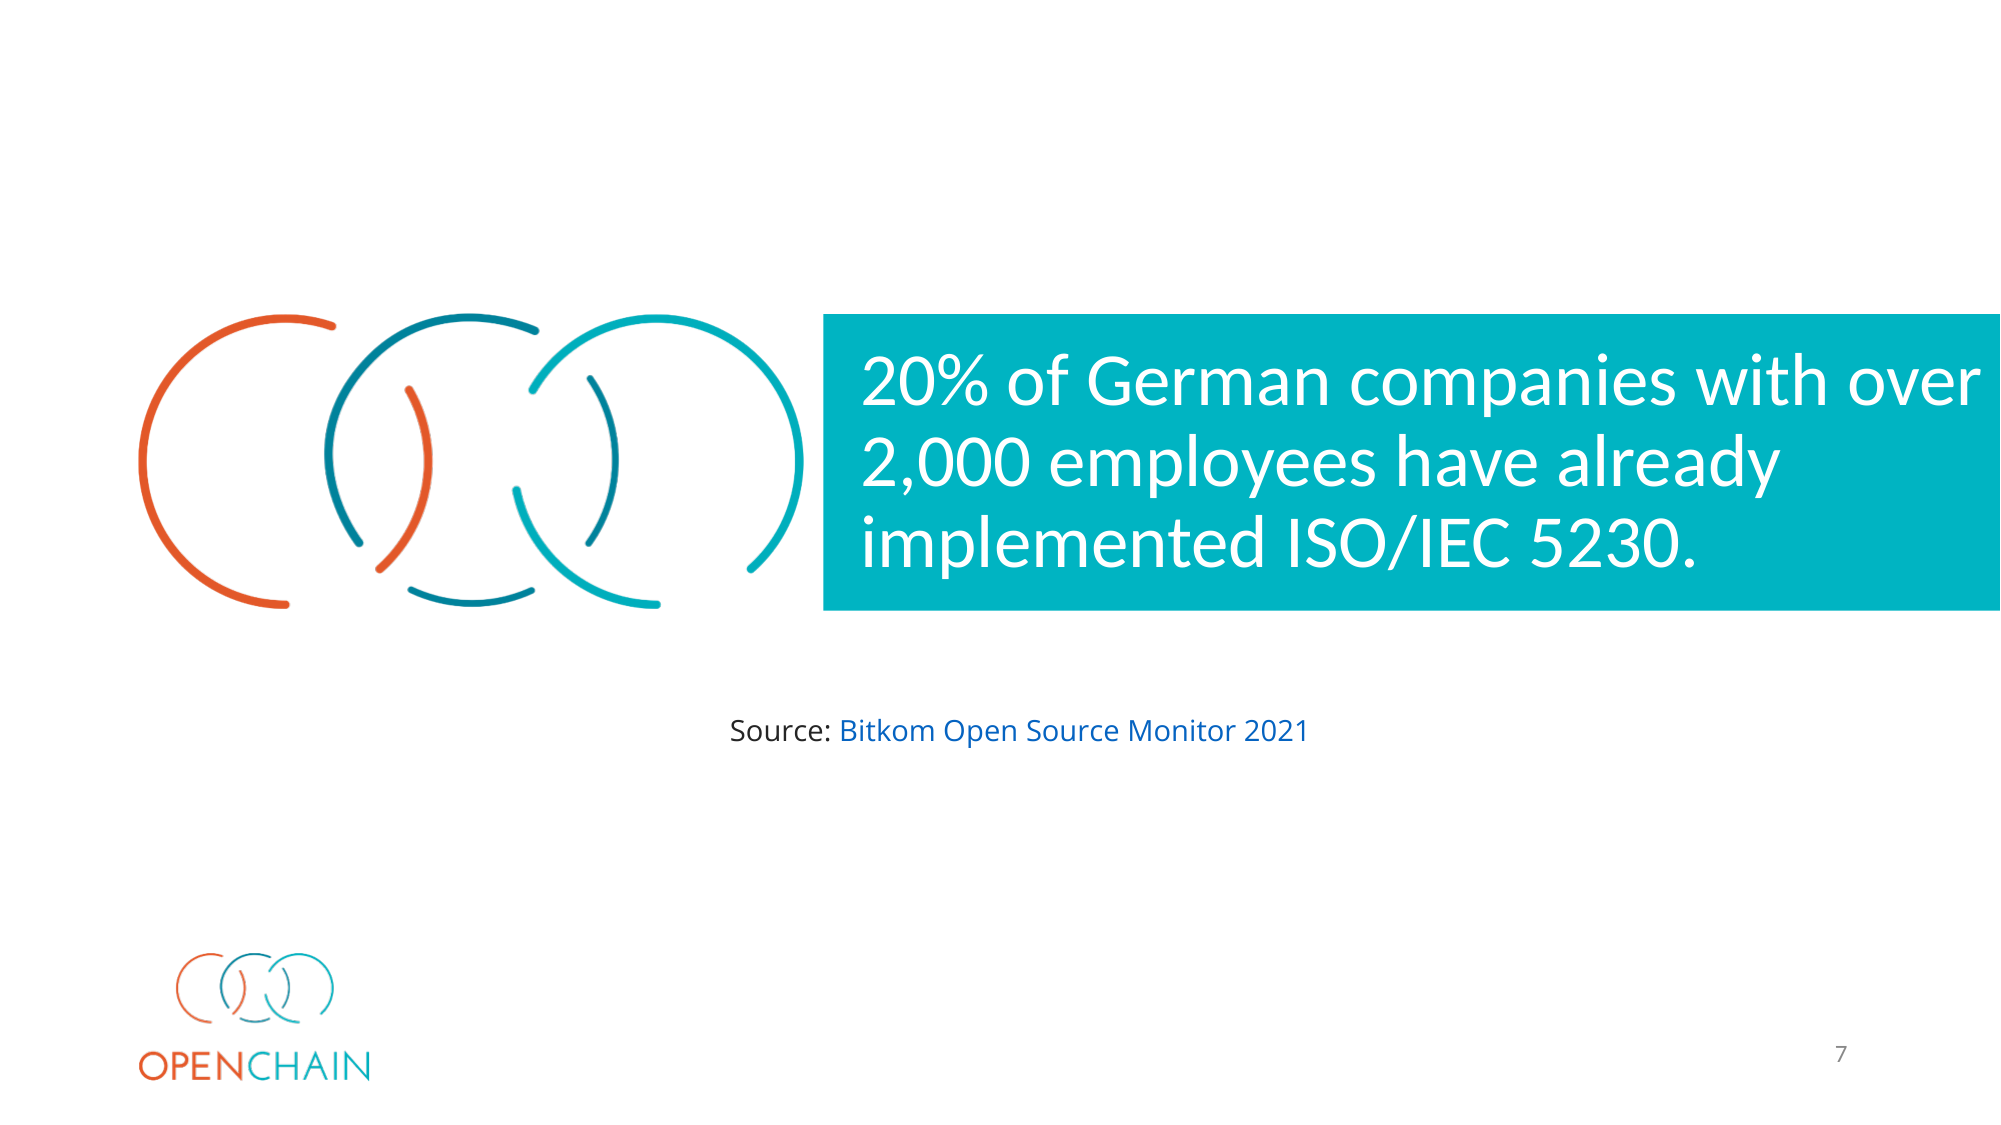

# 20% of German companies with over 2,000 employees have already implemented ISO/IEC 5230.
Source: Bitkom Open Source Monitor 2021
7